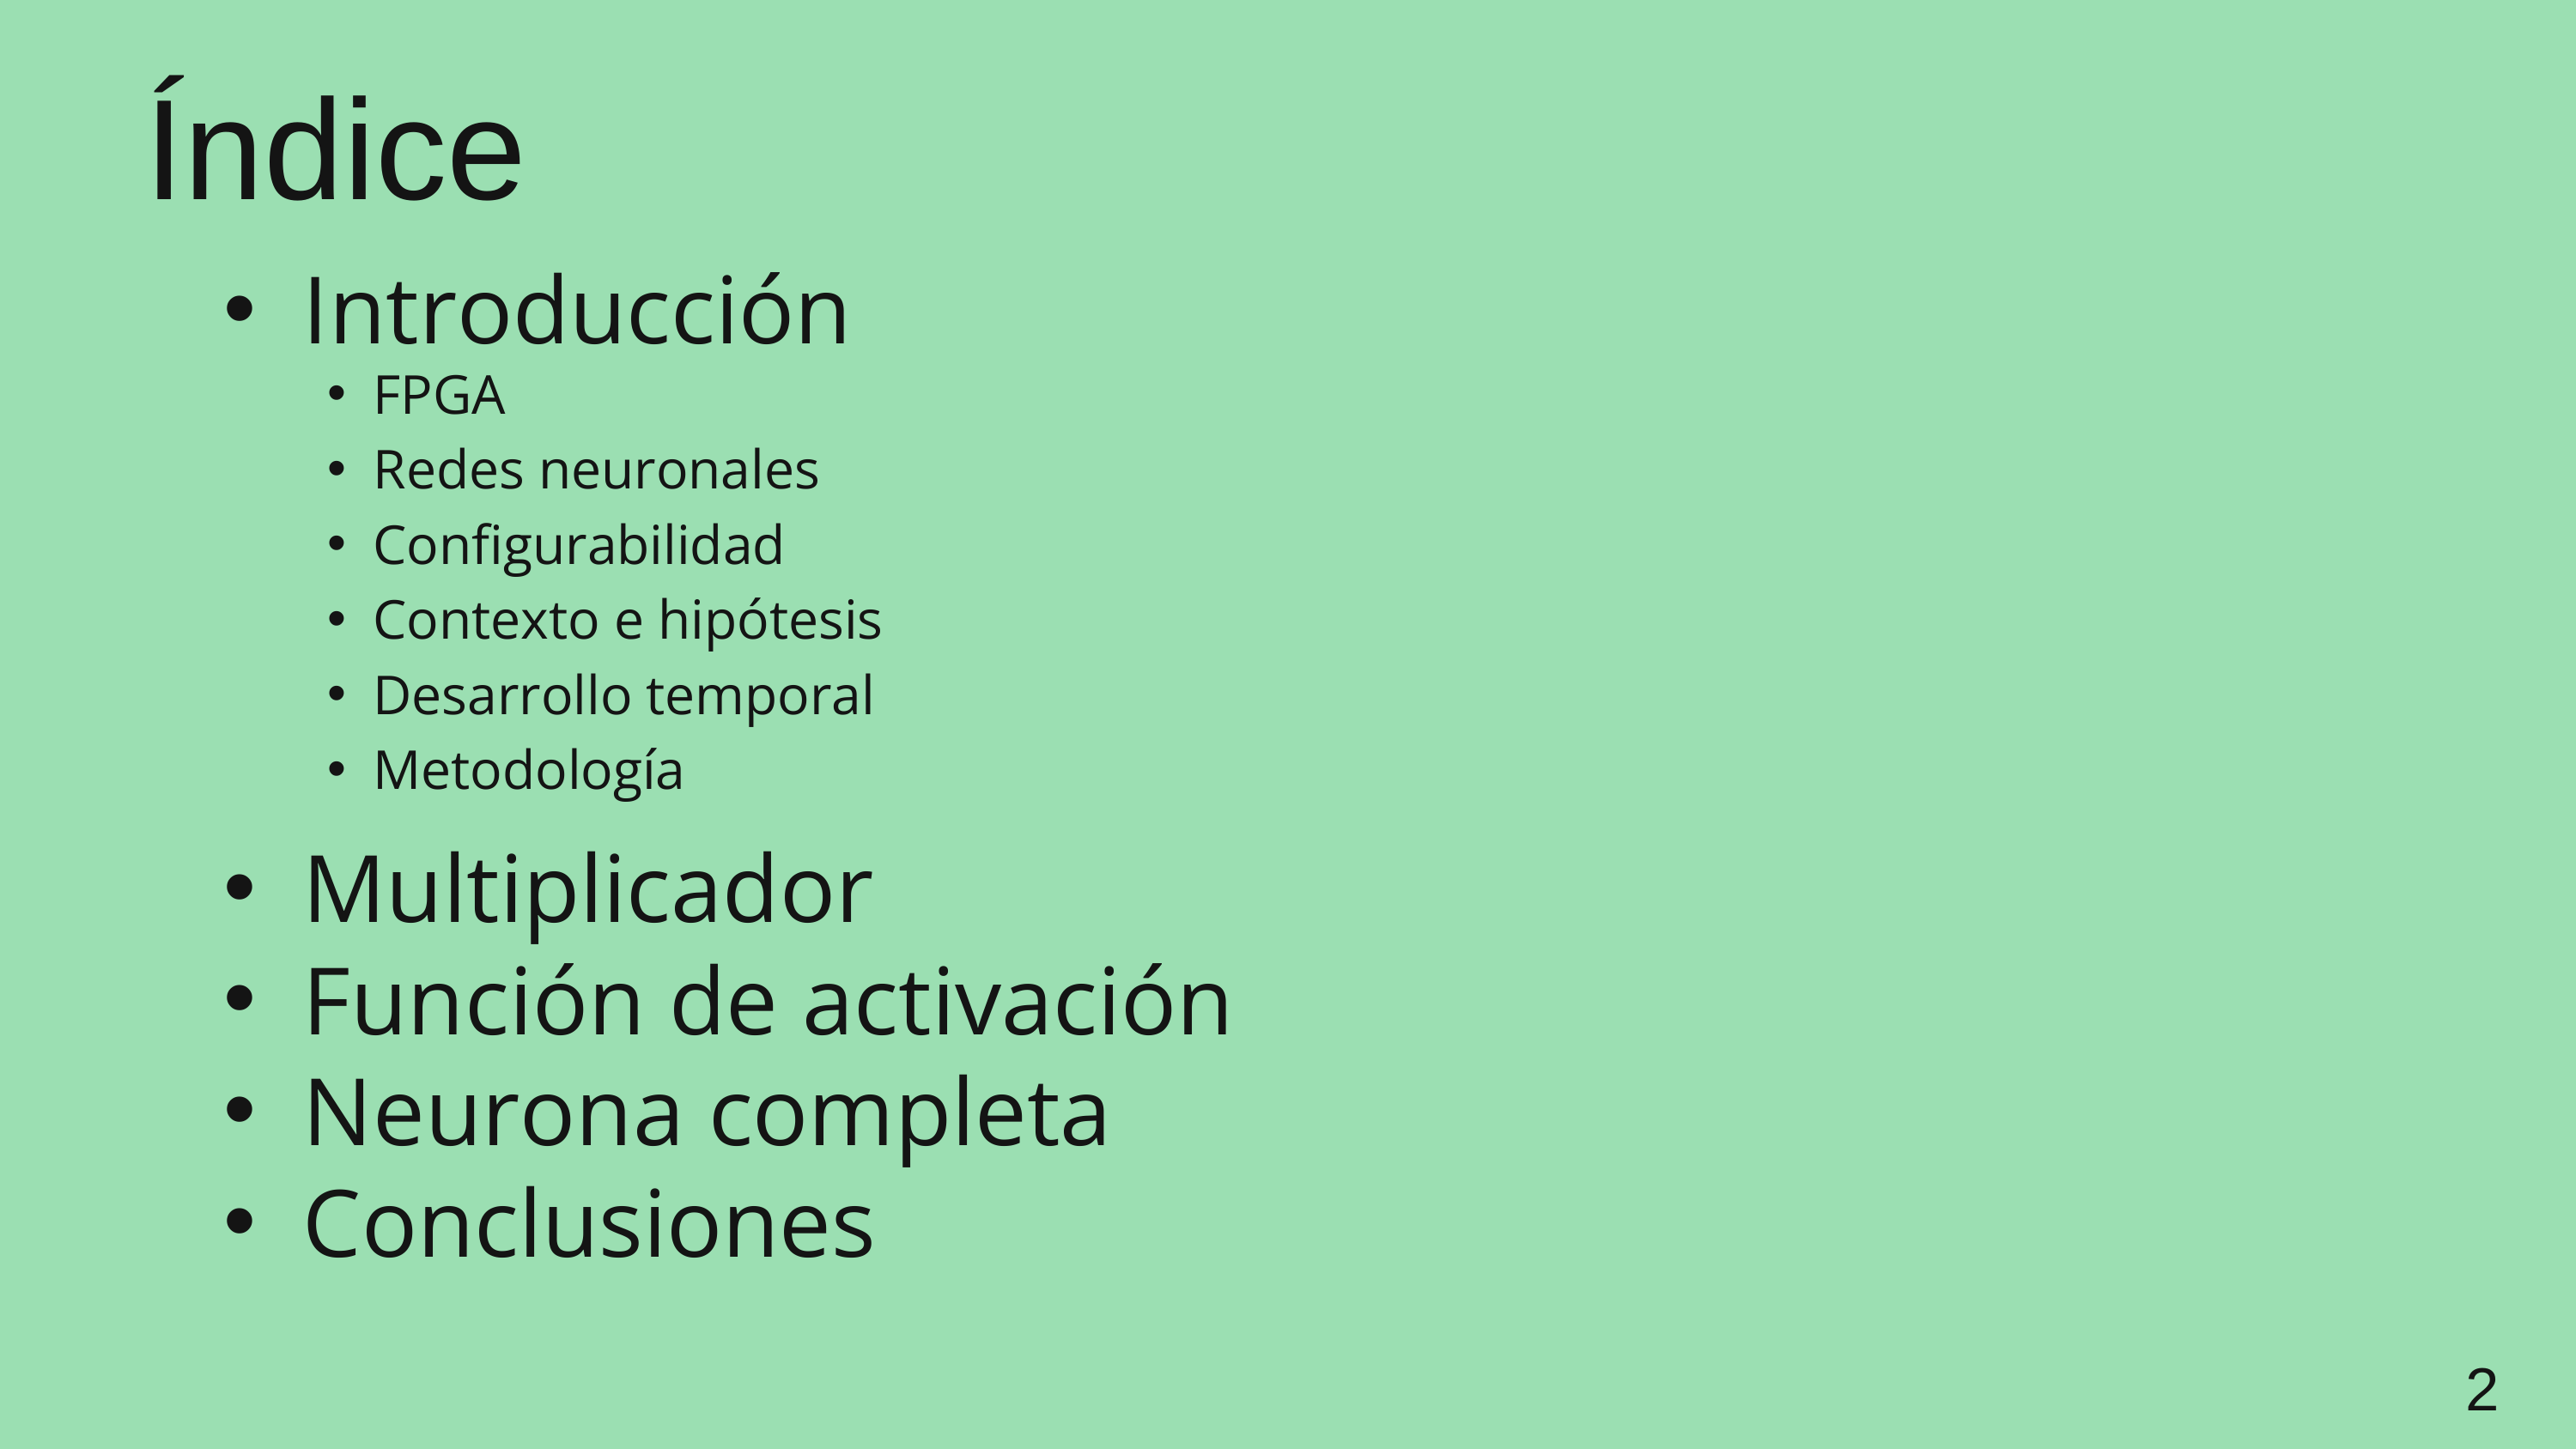

Índice
Introducción
FPGA
Redes neuronales
Configurabilidad
Contexto e hipótesis
Desarrollo temporal
Metodología
Multiplicador
Función de activación
Neurona completa
Conclusiones
2